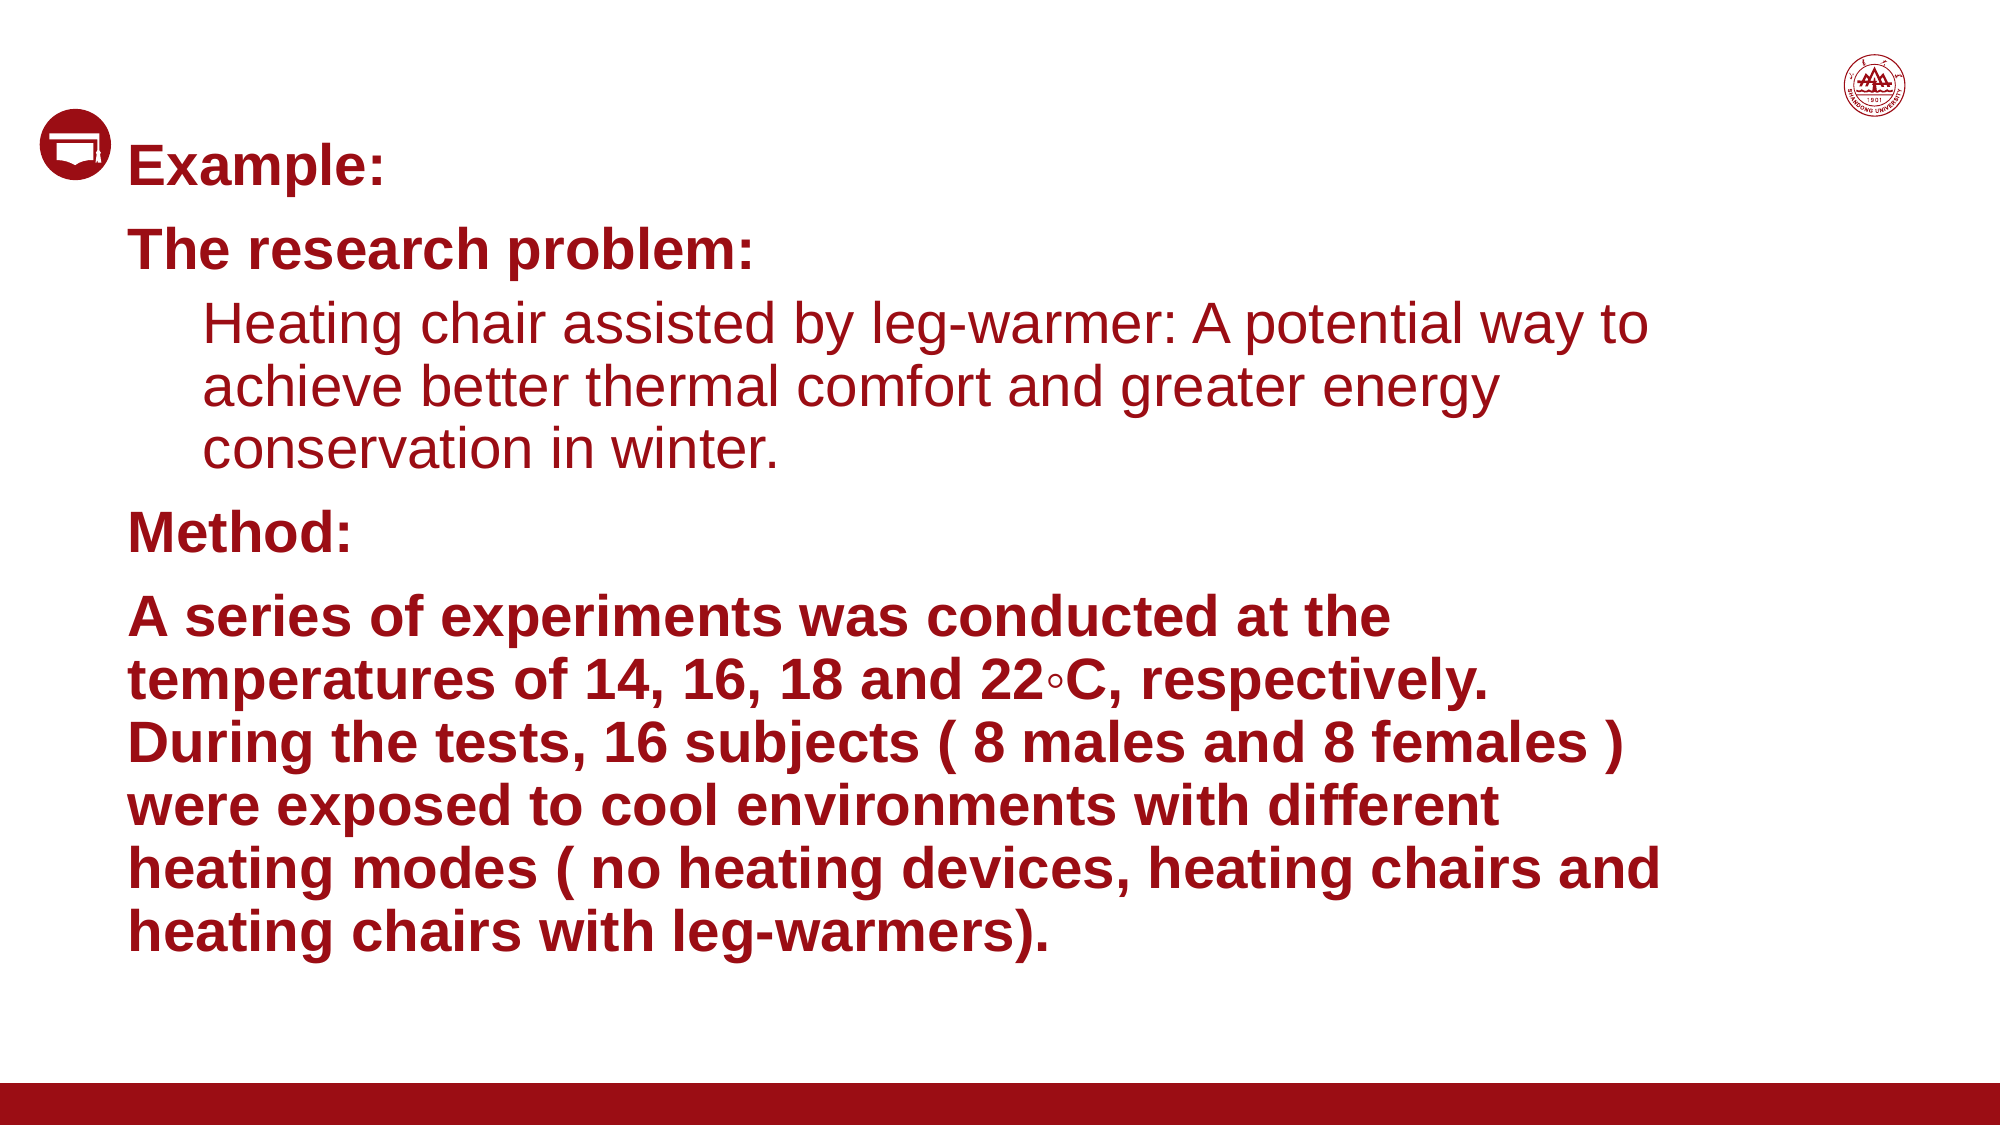

Example:
The research problem:
Heating chair assisted by leg-warmer: A potential way to achieve better thermal comfort and greater energy conservation in winter.
Method:
A series of experiments was conducted at the temperatures of 14, 16, 18 and 22◦C, respectively. During the tests, 16 subjects ( 8 males and 8 females ) were exposed to cool environments with different heating modes ( no heating devices, heating chairs and heating chairs with leg-warmers).